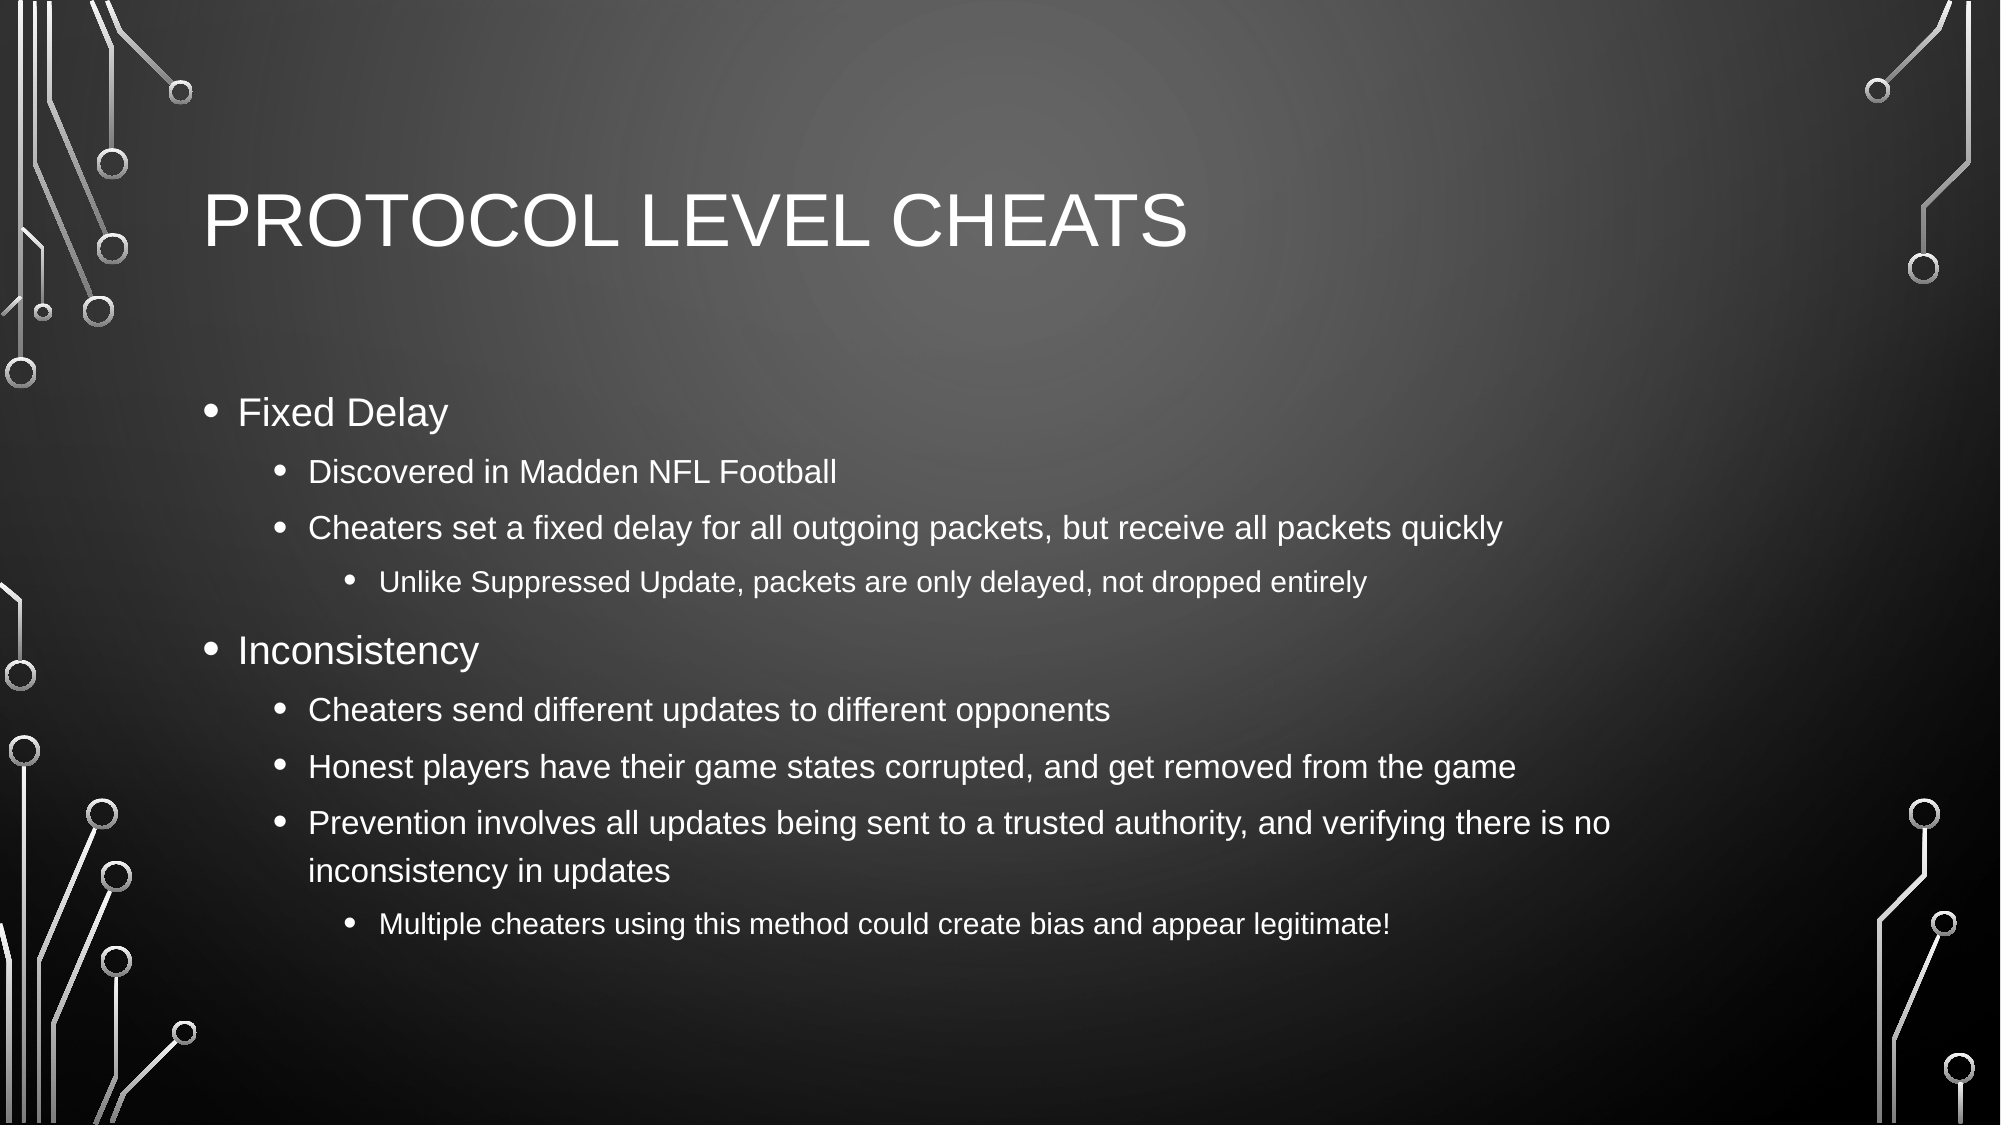

# Protocol Level Cheats
Fixed Delay
Discovered in Madden NFL Football
Cheaters set a fixed delay for all outgoing packets, but receive all packets quickly
Unlike Suppressed Update, packets are only delayed, not dropped entirely
Inconsistency
Cheaters send different updates to different opponents
Honest players have their game states corrupted, and get removed from the game
Prevention involves all updates being sent to a trusted authority, and verifying there is no inconsistency in updates
Multiple cheaters using this method could create bias and appear legitimate!